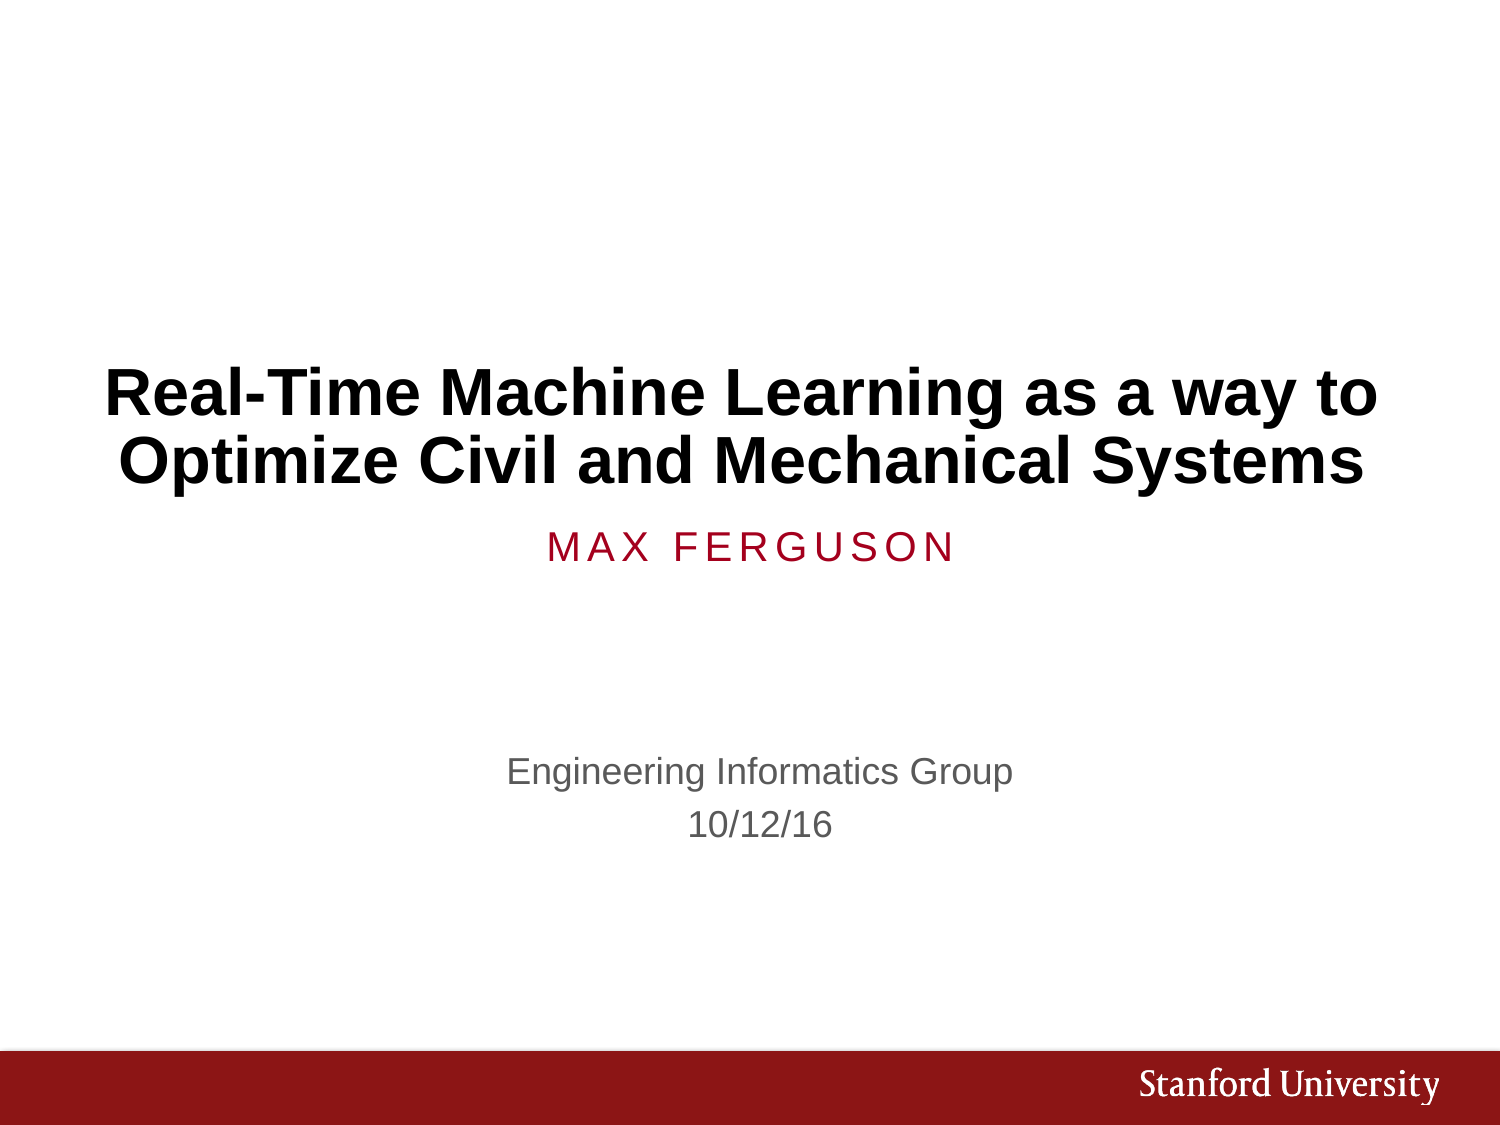

# Real-Time Machine Learning as a way to Optimize Civil and Mechanical Systems
Max Ferguson
Engineering Informatics Group
10/12/16